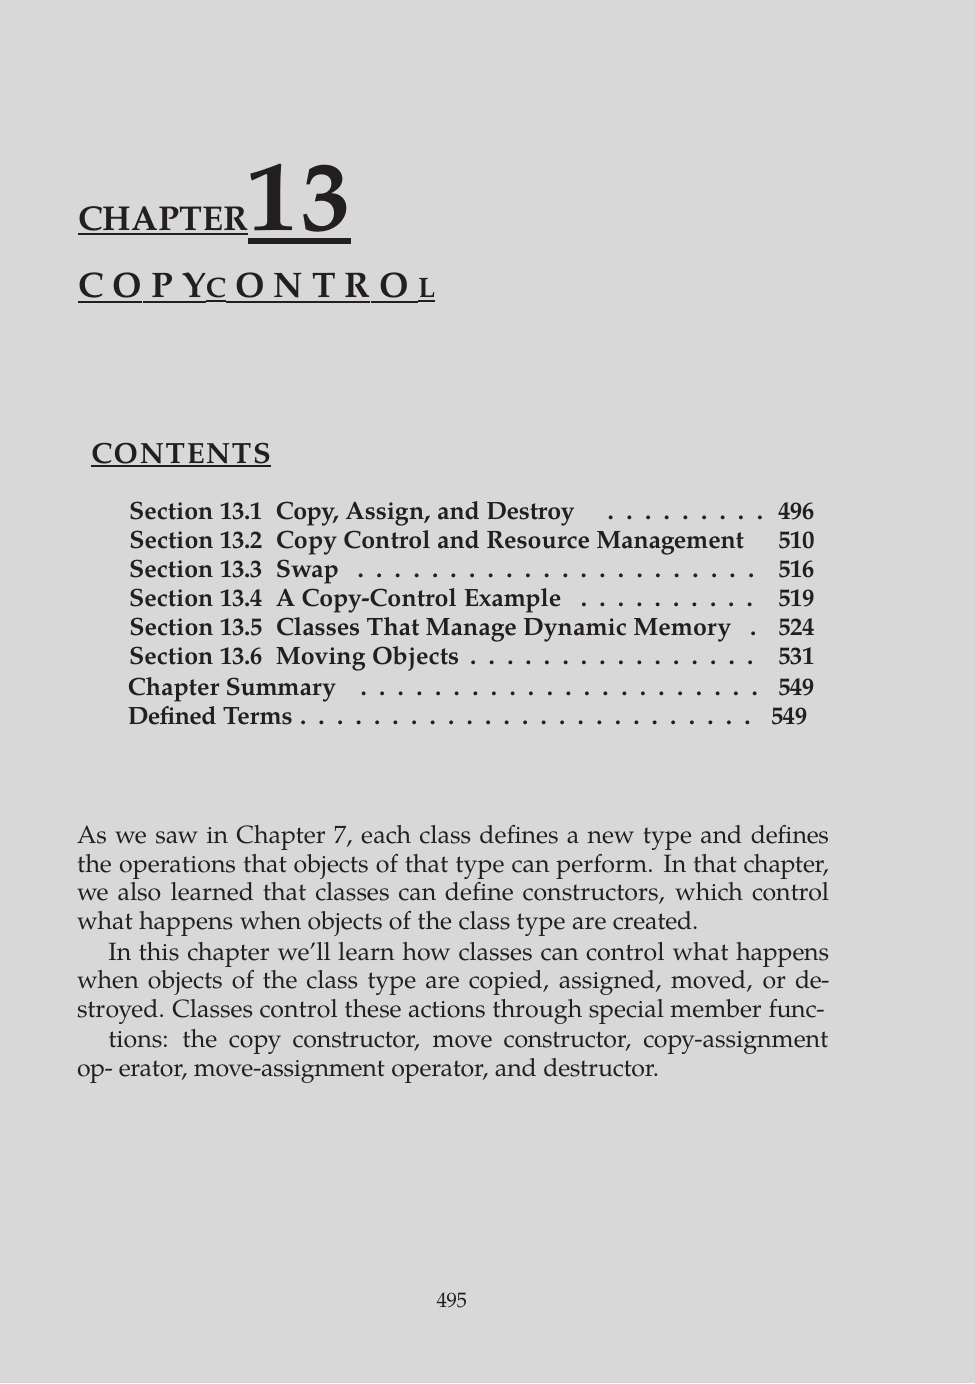

# C	H	A	P	T	E	R	13
C O P Y	C O N T R O L
Contents
| Section 13.1 | Copy, Assign, and Destroy . . . . . . . . . | 496 |
| --- | --- | --- |
| Section 13.2 | Copy Control and Resource Management | 510 |
| Section 13.3 | Swap . . . . . . . . . . . . . . . . . . . . . . | 516 |
| Section 13.4 | A Copy-Control Example . . . . . . . . . . | 519 |
| Section 13.5 | Classes That Manage Dynamic Memory . | 524 |
| Section 13.6 | Moving Objects . . . . . . . . . . . . . . . . | 531 |
Chapter Summary	. . . . . . . . . . . . . . . . . . . . . .  549
Defined Terms . . . . . . . . . . . . . . . . . . . . . . . . .  549
As we saw in Chapter 7, each class defines a new type and defines the operations that objects of that type can perform. In that chapter, we also learned that classes can define constructors, which control what happens when objects of the class type are created.
In this chapter we’ll learn how classes can control what happens when objects of the class type are copied, assigned, moved, or de- stroyed. Classes control these actions through special member func-
tions: the copy constructor, move constructor, copy-assignment op- erator, move-assignment operator, and destructor.
495